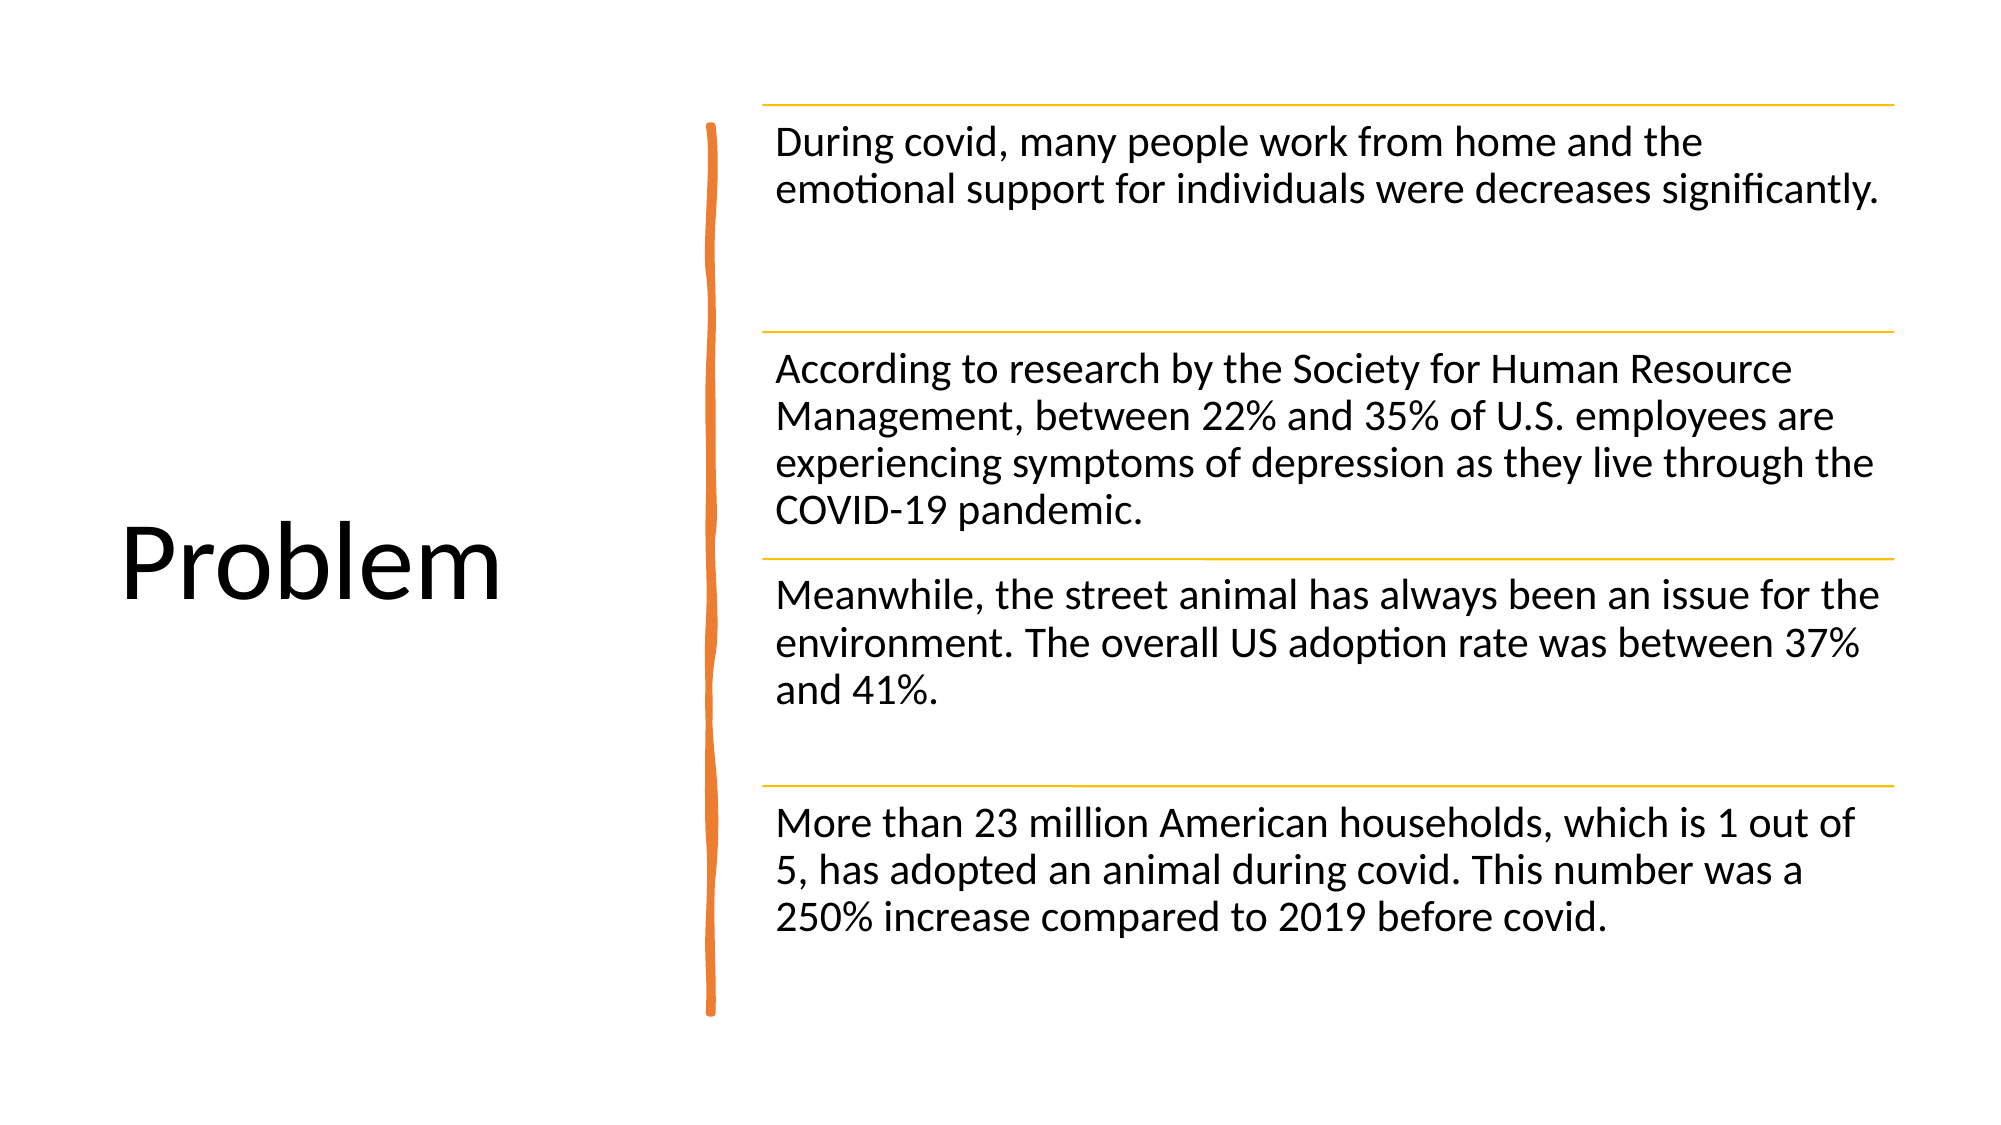

During covid, many people work from home and the emotional support for individuals were decreases significantly.
According to research by the Society for Human Resource Management, between 22% and 35% of U.S. employees are experiencing symptoms of depression as they live through the COVID-19 pandemic.
Meanwhile, the street animal has always been an issue for the environment. The overall US adoption rate was between 37% and 41%.
More than 23 million American households, which is 1 out of 5, has adopted an animal during covid. This number was a 250% increase compared to 2019 before covid.
# Problem